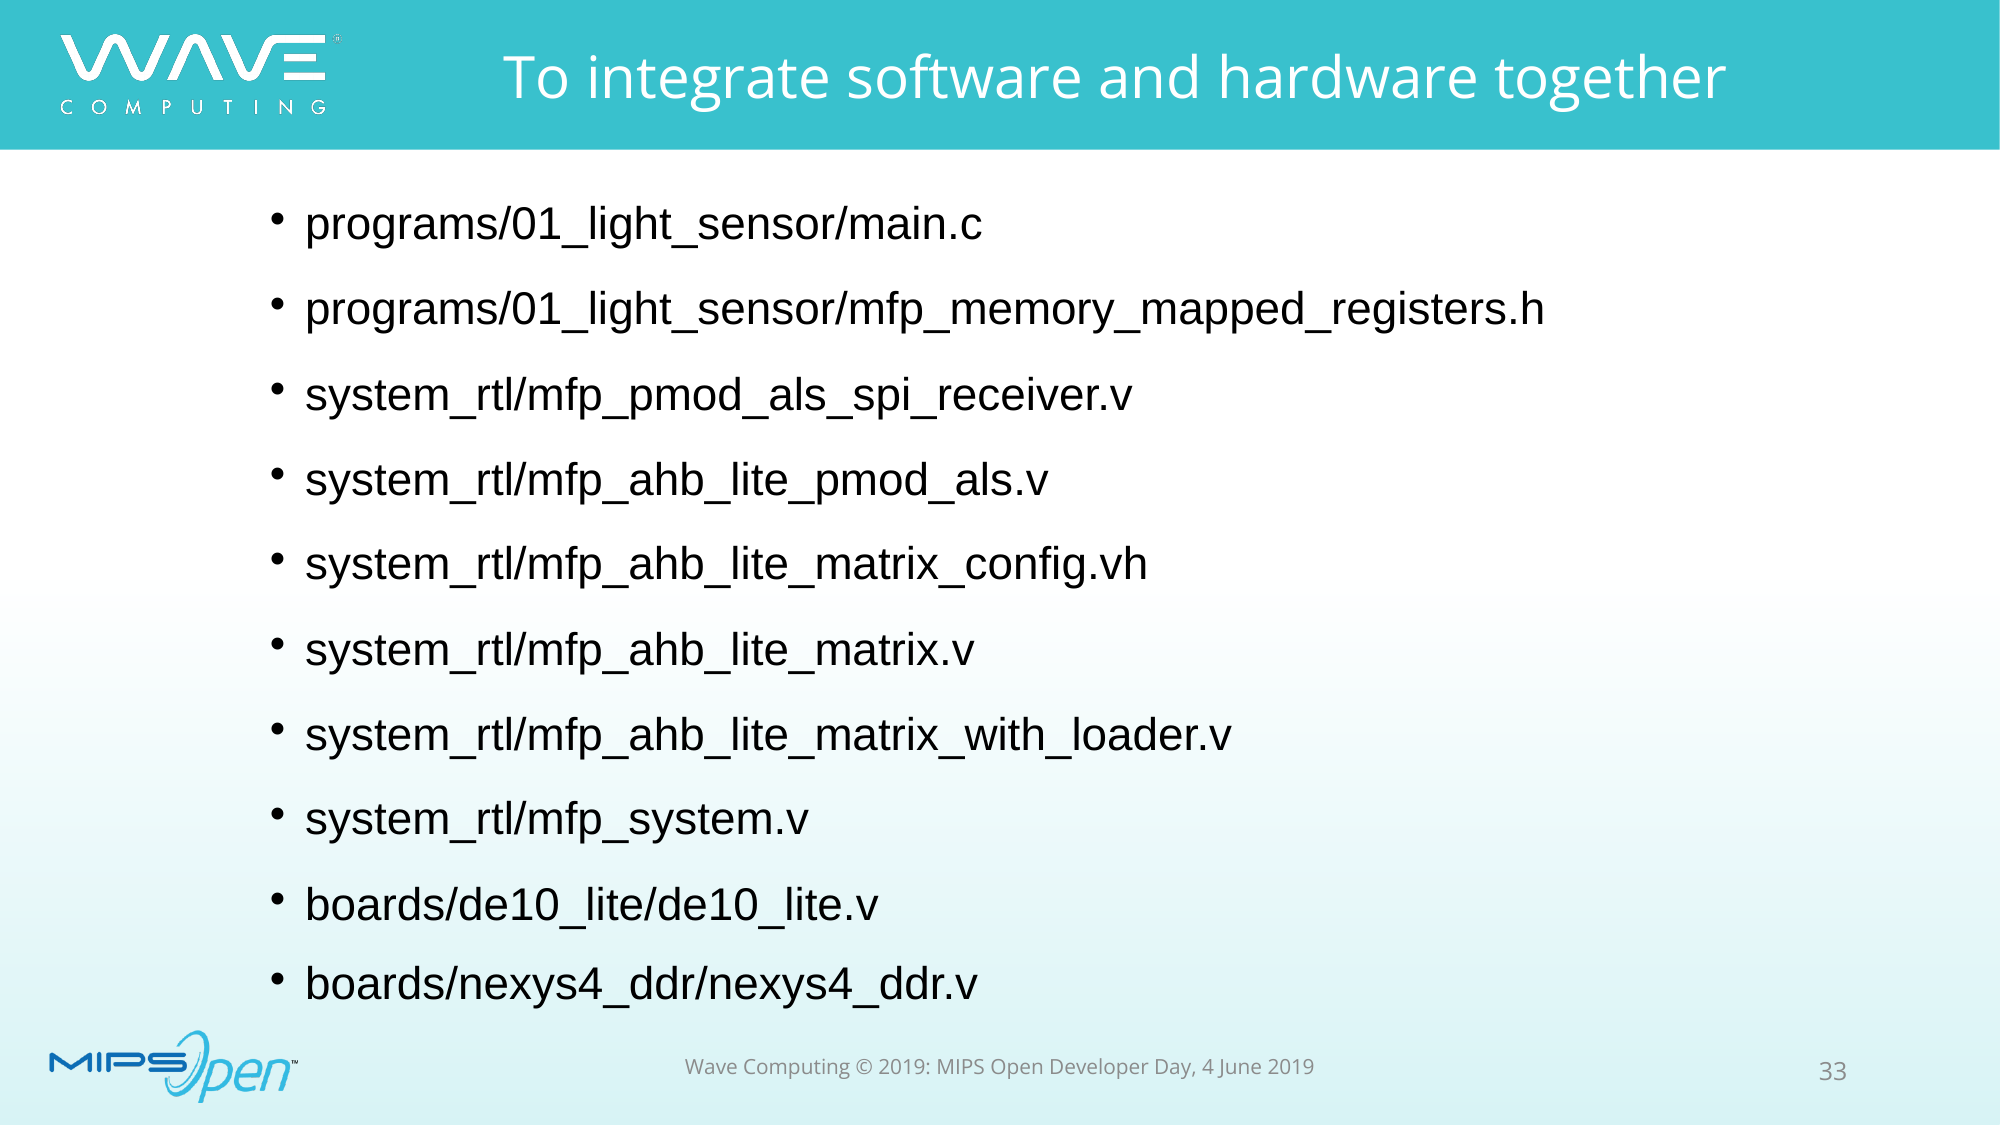

To integrate software and hardware together
programs/01_light_sensor/main.c
programs/01_light_sensor/mfp_memory_mapped_registers.h
system_rtl/mfp_pmod_als_spi_receiver.v
system_rtl/mfp_ahb_lite_pmod_als.v
system_rtl/mfp_ahb_lite_matrix_config.vh
system_rtl/mfp_ahb_lite_matrix.v
system_rtl/mfp_ahb_lite_matrix_with_loader.v
system_rtl/mfp_system.v
boards/de10_lite/de10_lite.v
boards/nexys4_ddr/nexys4_ddr.v
33